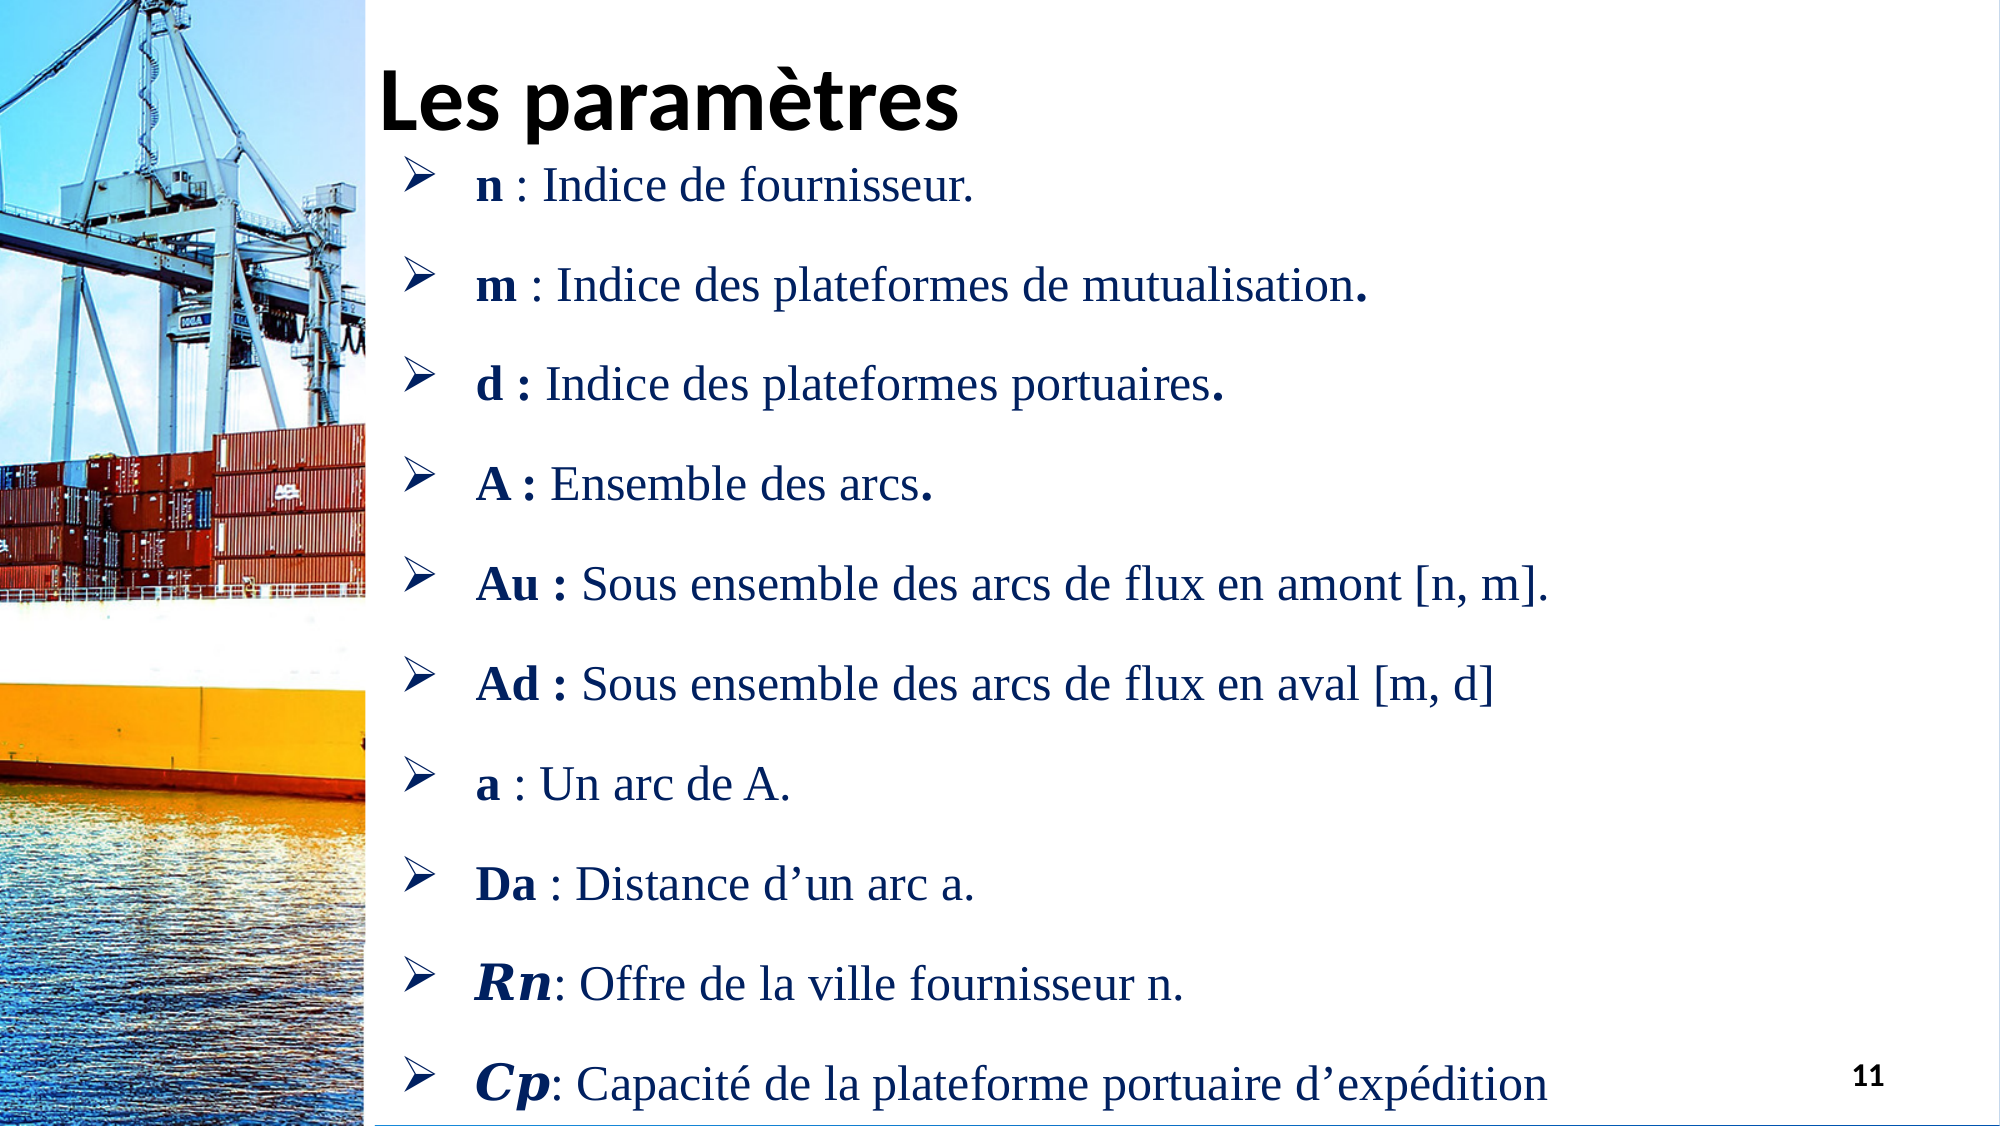

Les paramètres
# Slide Title
n : Indice de fournisseur.
m : Indice des plateformes de mutualisation.
d : Indice des plateformes portuaires.
A : Ensemble des arcs.
Au : Sous ensemble des arcs de flux en amont [n, m].
Ad : Sous ensemble des arcs de flux en aval [m, d]
a : Un arc de A.
Da : Distance d’un arc a.
𝑹𝒏: Offre de la ville fournisseur n.
𝑪𝒑: Capacité de la plateforme portuaire d’expédition
11